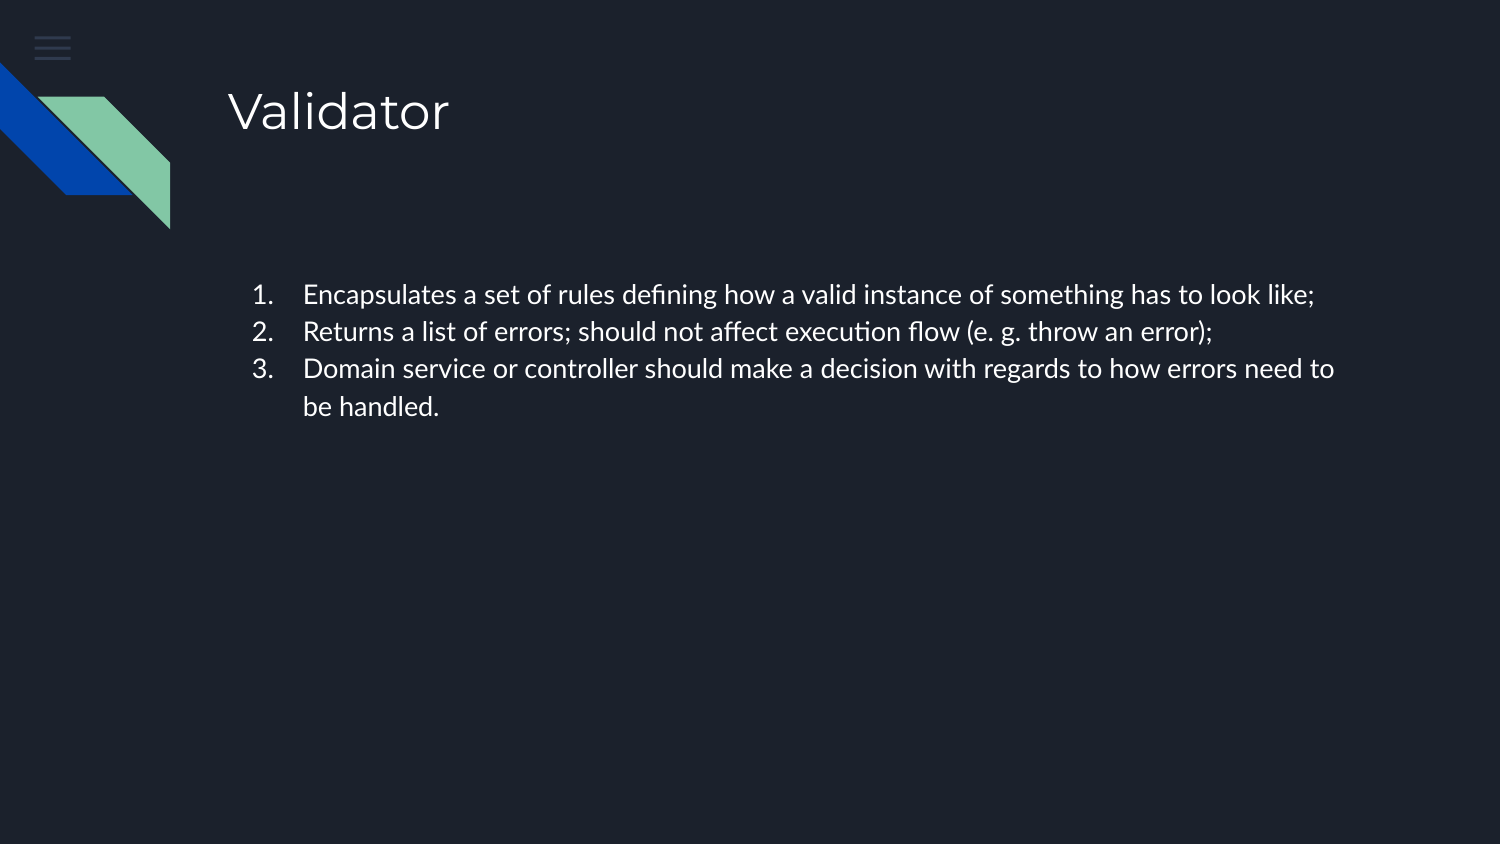

# Validator
Encapsulates a set of rules defining how a valid instance of something has to look like;
Returns a list of errors; should not affect execution flow (e. g. throw an error);
Domain service or controller should make a decision with regards to how errors need to be handled.